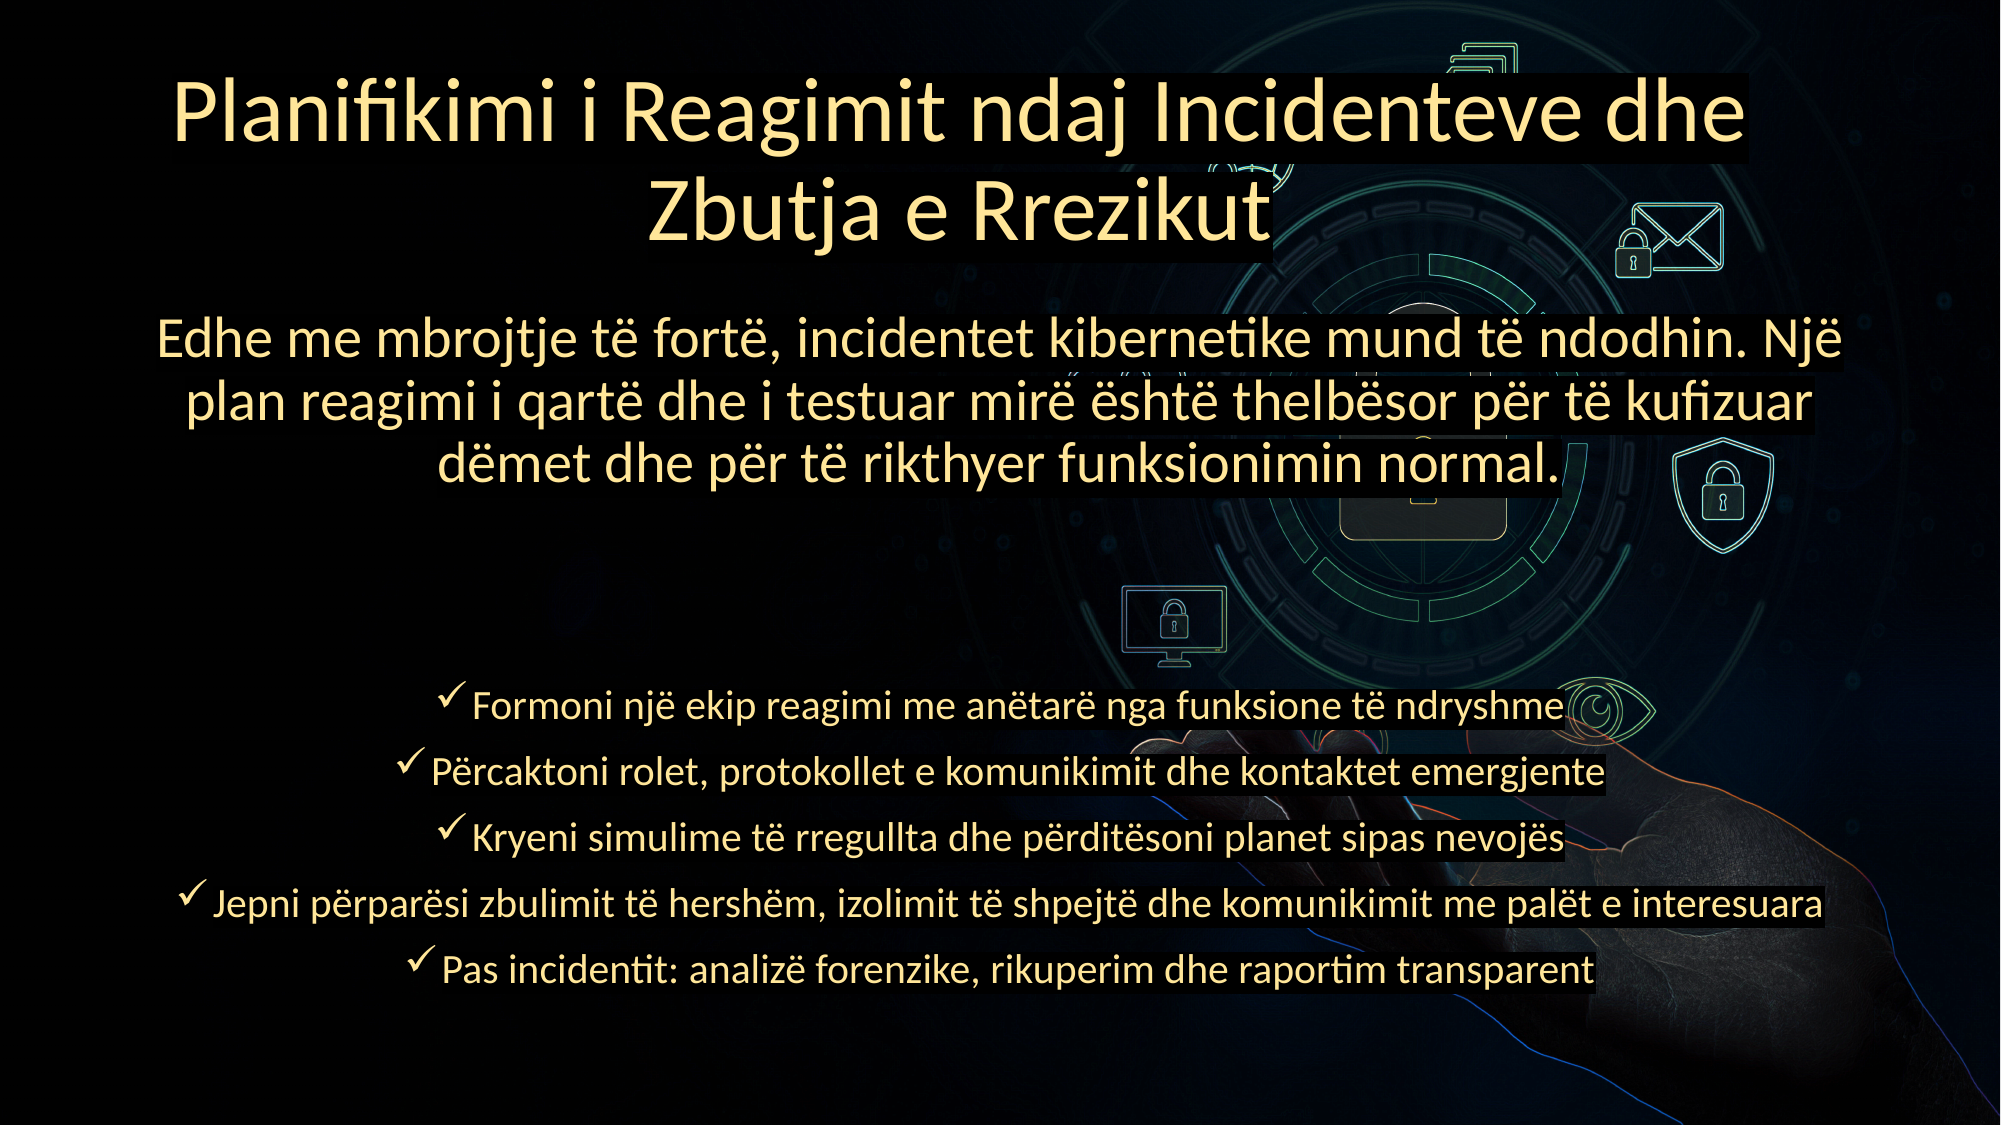

# Planifikimi i Reagimit ndaj Incidenteve dhe Zbutja e Rrezikut
Edhe me mbrojtje të fortë, incidentet kibernetike mund të ndodhin. Një plan reagimi i qartë dhe i testuar mirë është thelbësor për të kufizuar dëmet dhe për të rikthyer funksionimin normal.

Formoni një ekip reagimi me anëtarë nga funksione të ndryshme
Përcaktoni rolet, protokollet e komunikimit dhe kontaktet emergjente
Kryeni simulime të rregullta dhe përditësoni planet sipas nevojës
Jepni përparësi zbulimit të hershëm, izolimit të shpejtë dhe komunikimit me palët e interesuara
Pas incidentit: analizë forenzike, rikuperim dhe raportim transparent